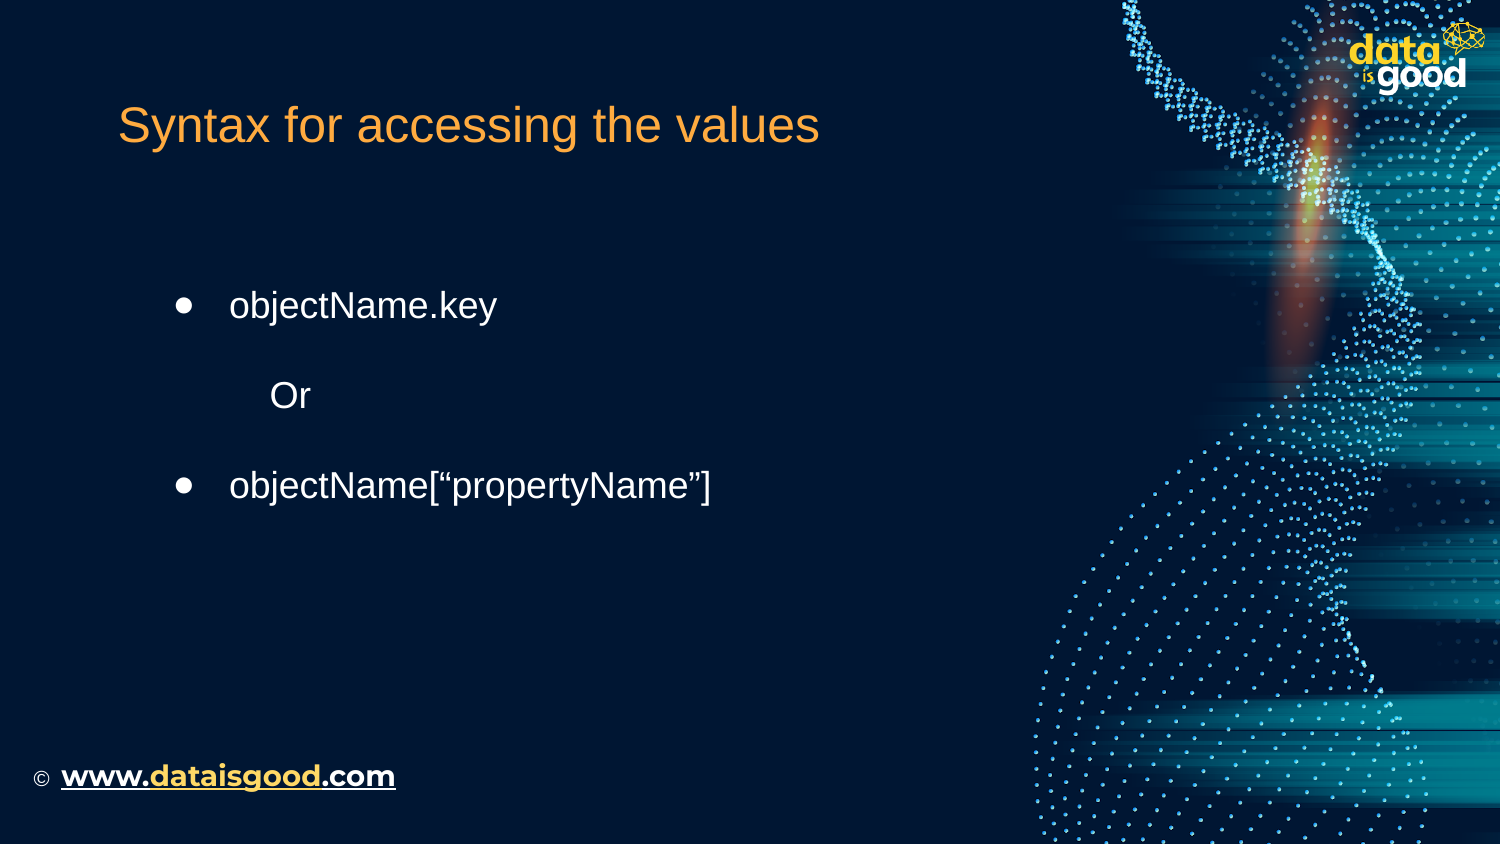

# Syntax for accessing the values
objectName.key
           Or
objectName[“propertyName”]